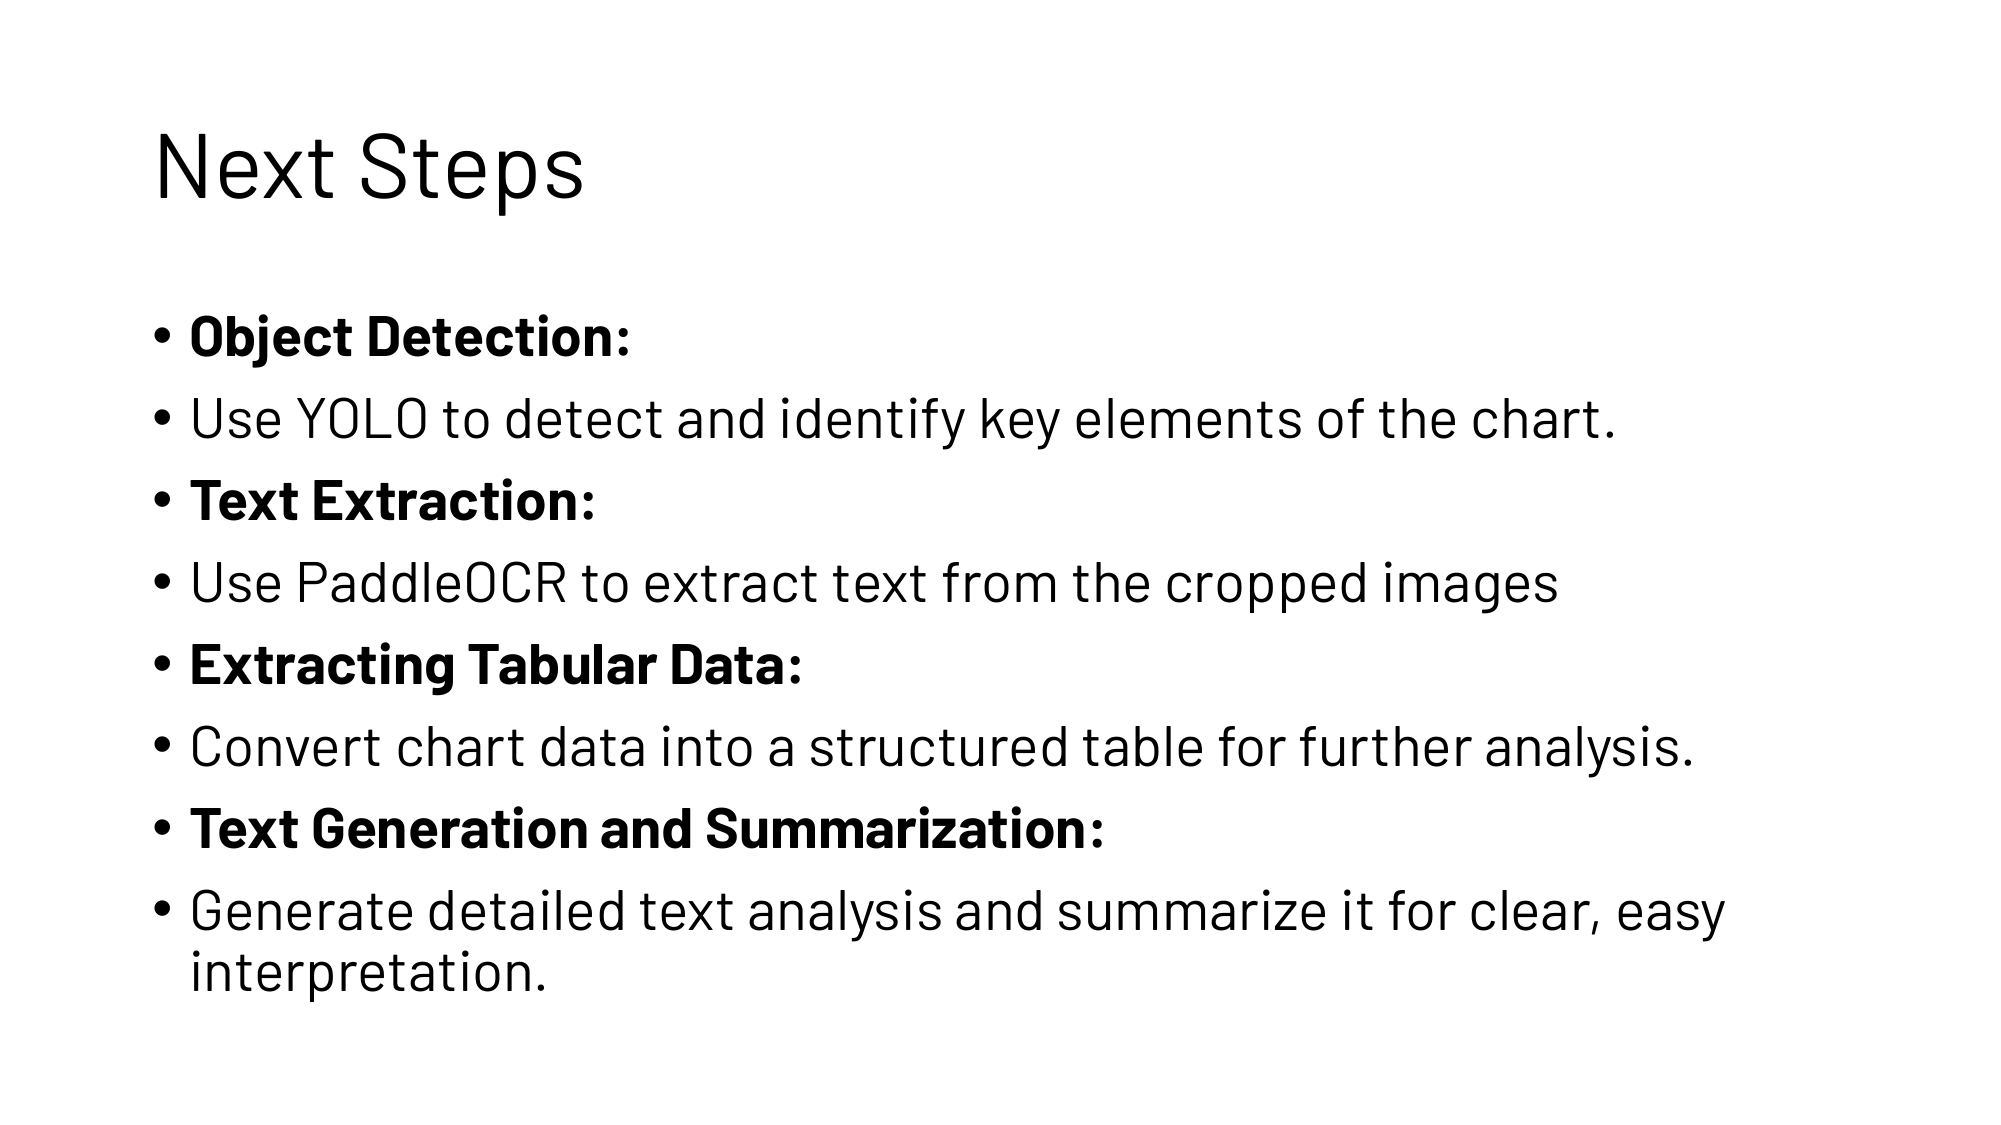

# Next Steps
Object Detection:
Use YOLO to detect and identify key elements of the chart.
Text Extraction:
Use PaddleOCR to extract text from the cropped images
Extracting Tabular Data:
Convert chart data into a structured table for further analysis.
Text Generation and Summarization:
Generate detailed text analysis and summarize it for clear, easy interpretation.